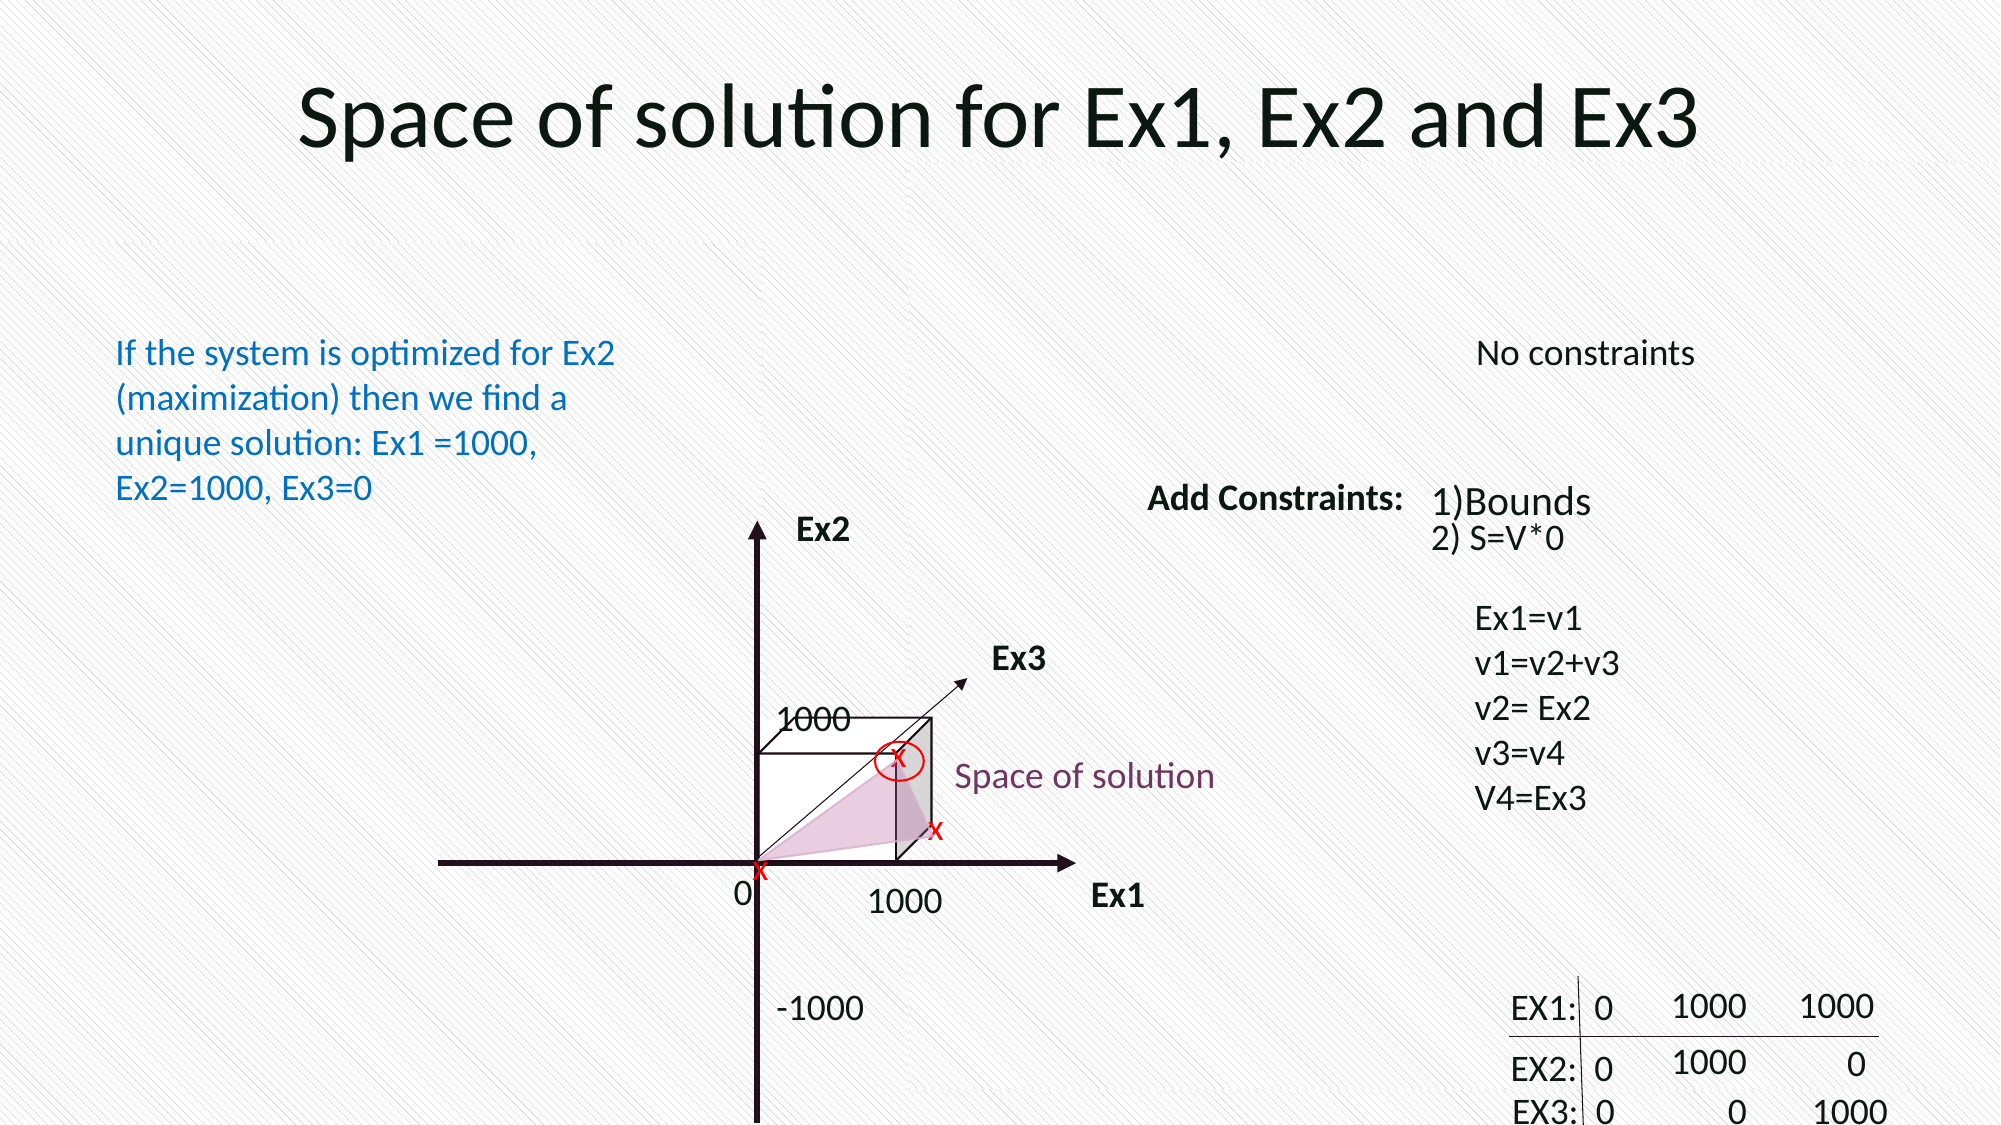

# Space of solution for Ex1, Ex2 and Ex3

If the system is optimized for Ex2 (maximization) then we find a unique solution: Ex1 =1000, Ex2=1000, Ex3=0
No constraints
Add Constraints:
1)Bounds
Ex2
2) S=V*0
Ex1=v1
v1=v2+v3
v2= Ex2
v3=v4
V4=Ex3
Ex3
1000

x

Space of solution

x
x
0
Ex1

1000
1000
1000
-1000
EX1:  0
1000
     0
EX2:  0
21
EX3:  0
0
1000
21